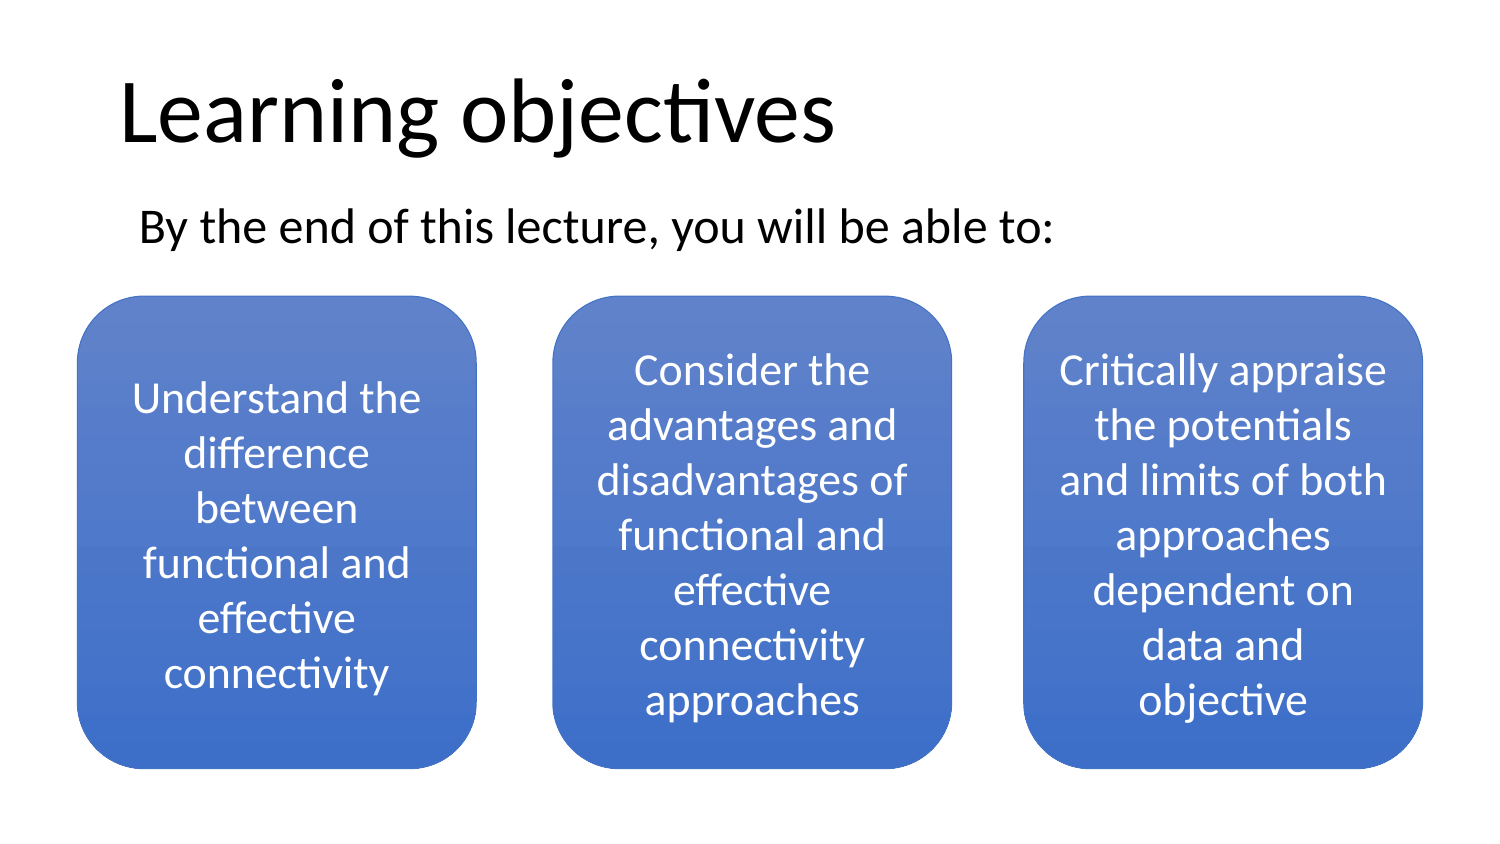

# Learning objectives
By the end of this lecture, you will be able to:
Understand the difference between functional and effective connectivity
Consider the advantages and disadvantages of functional and effective connectivity approaches
Critically appraise the potentials and limits of both approaches dependent on data and objective